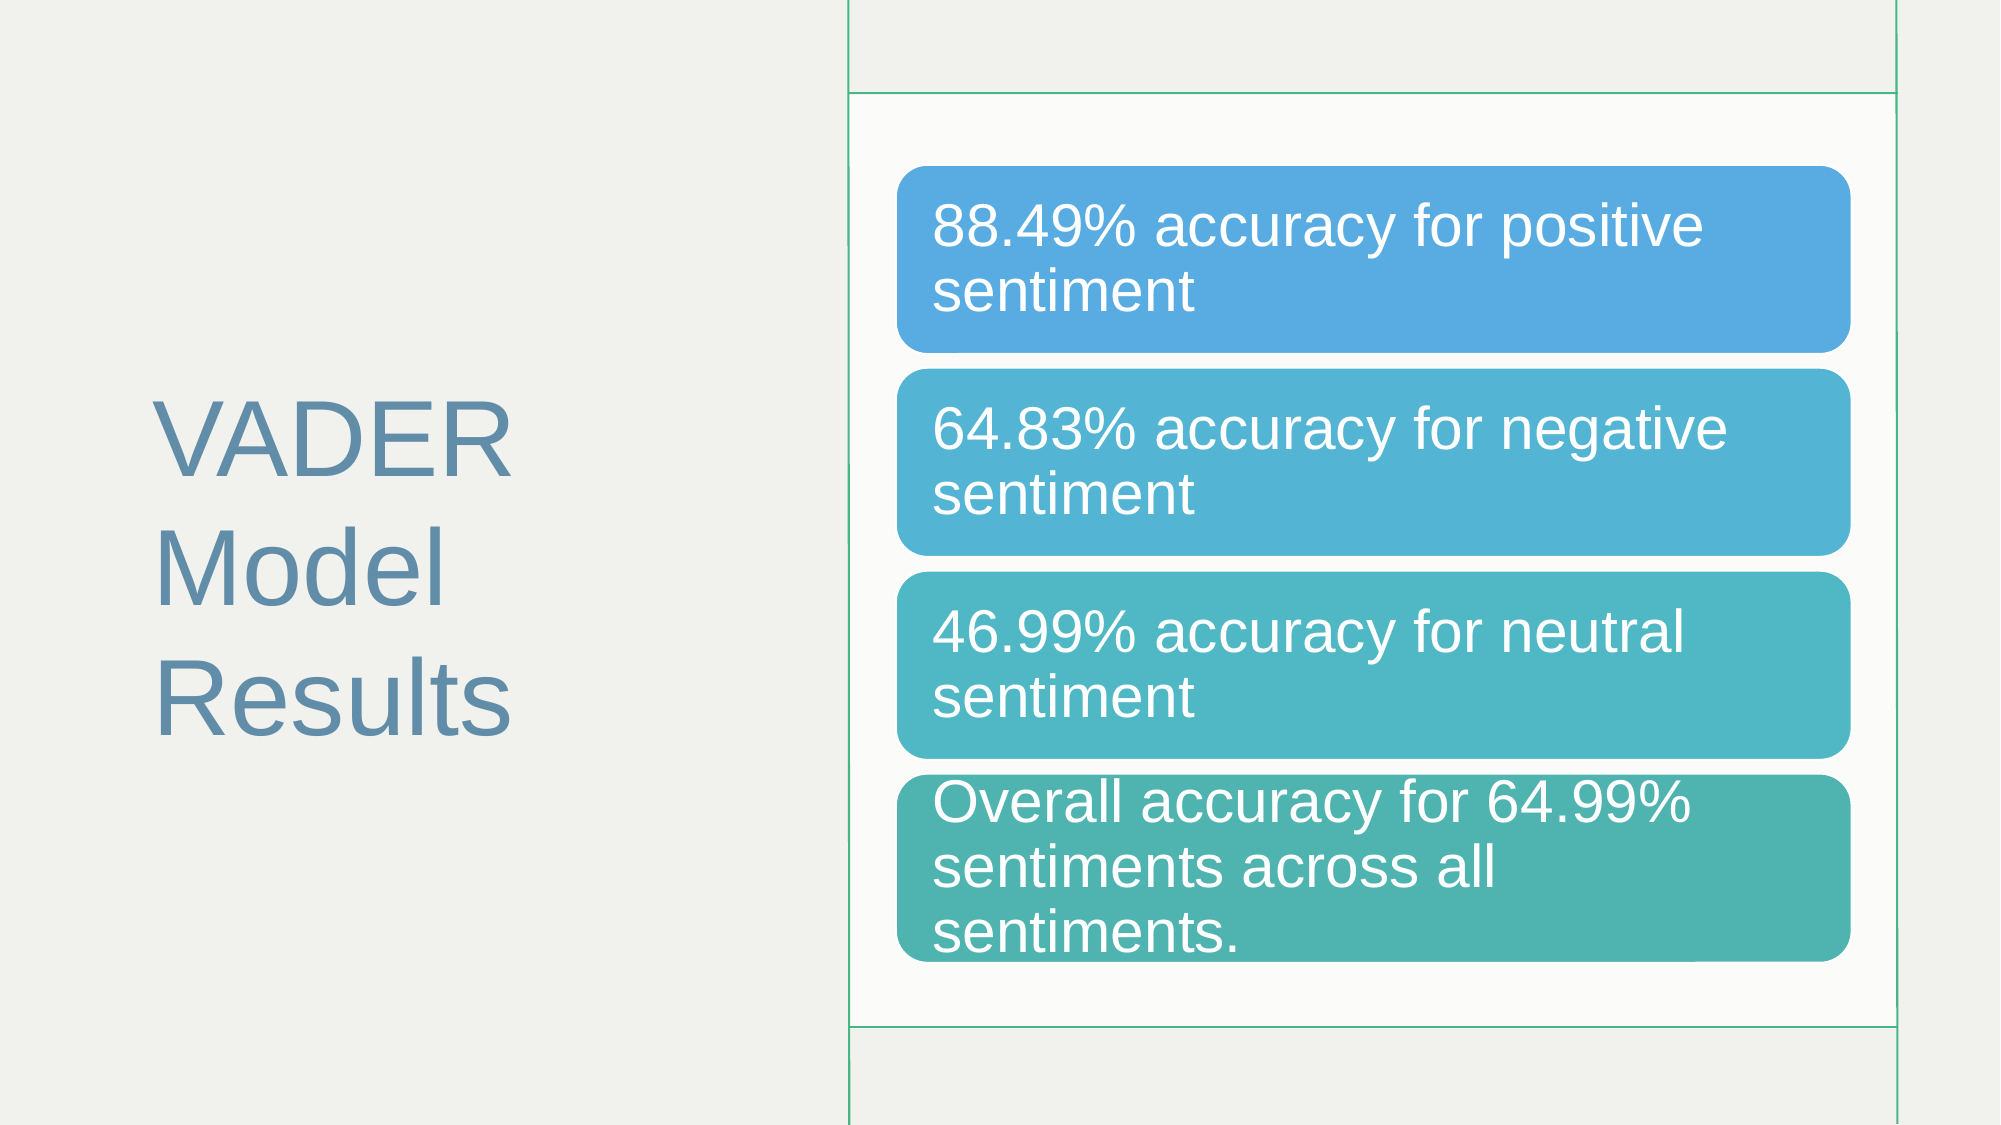

# VADER Model Results
88.49% accuracy for positive sentiment
64.83% accuracy for negative sentiment
46.99% accuracy for neutral sentiment
Overall accuracy for 64.99% sentiments across all sentiments.